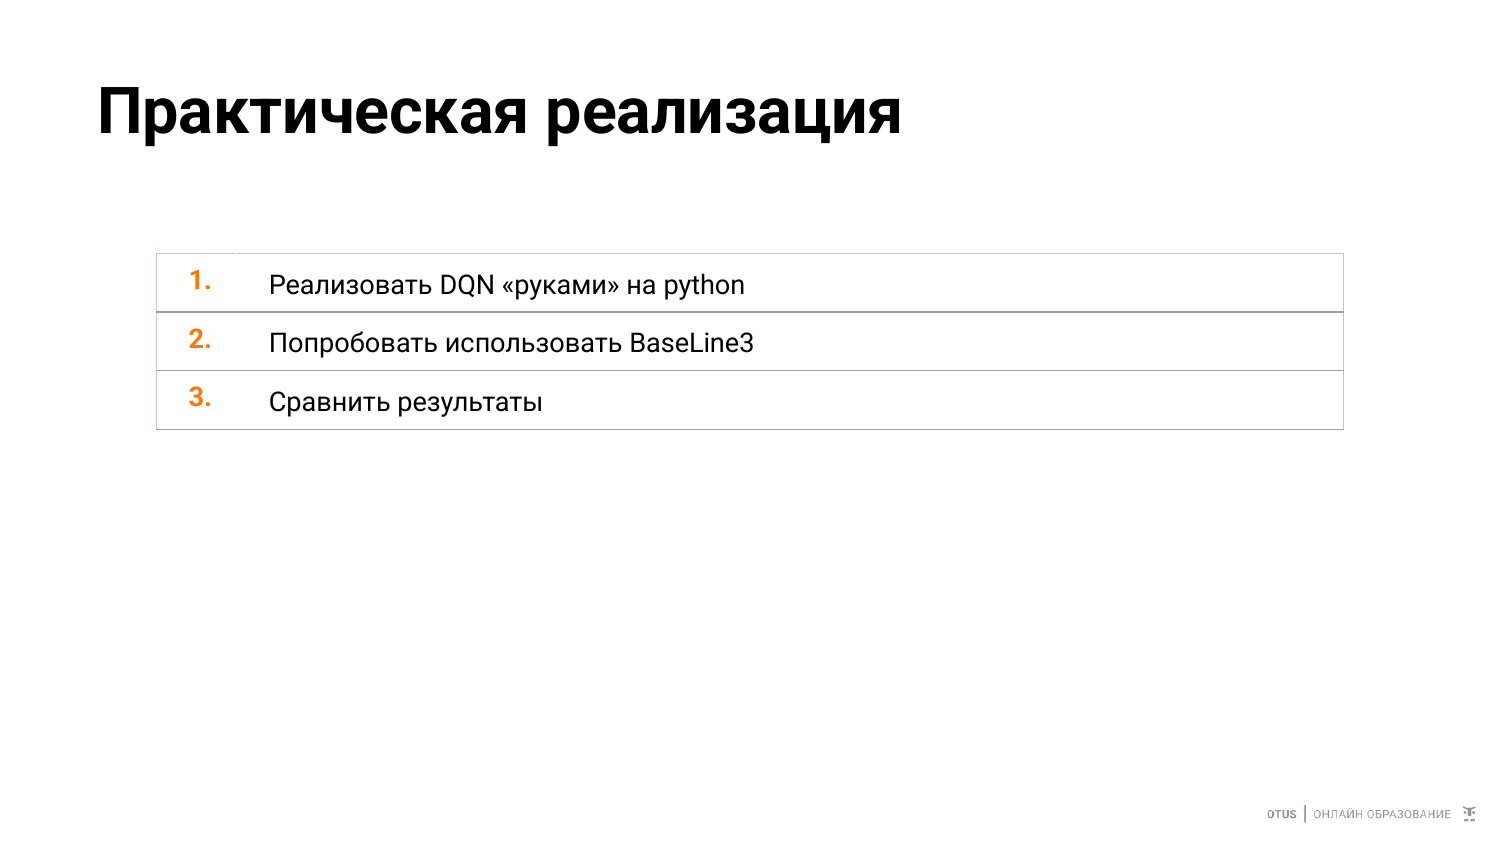

# Практическая реализация

| 1. | Реализовать DQN «руками» на python |
| --- | --- |
| 2. | Попробовать использовать BaseLine3 |
| 3. | Сравнить результаты |